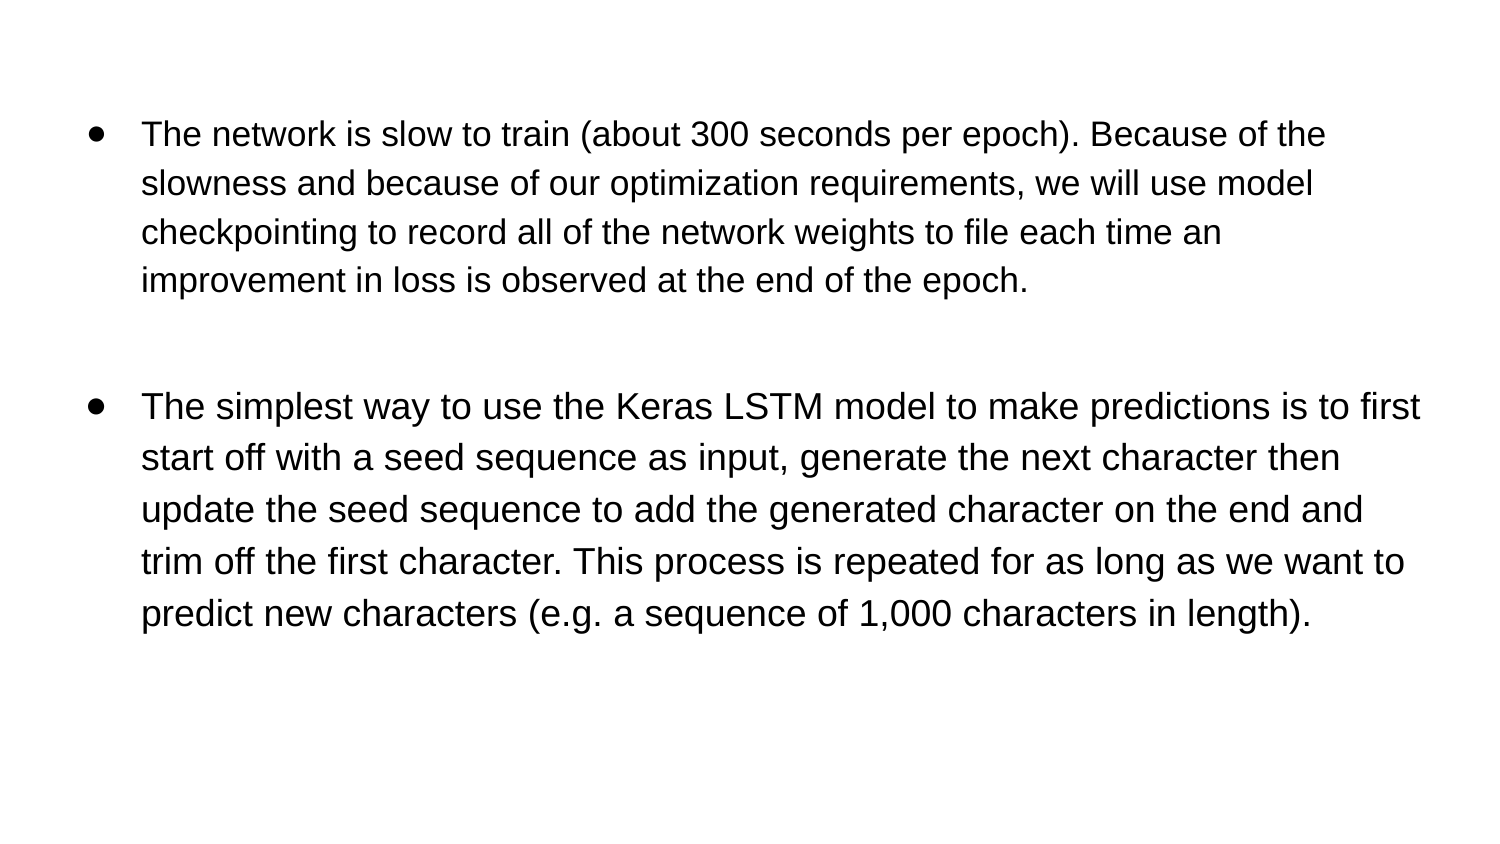

#
The network is slow to train (about 300 seconds per epoch). Because of the slowness and because of our optimization requirements, we will use model checkpointing to record all of the network weights to file each time an improvement in loss is observed at the end of the epoch.

The simplest way to use the Keras LSTM model to make predictions is to first start off with a seed sequence as input, generate the next character then update the seed sequence to add the generated character on the end and trim off the first character. This process is repeated for as long as we want to predict new characters (e.g. a sequence of 1,000 characters in length).